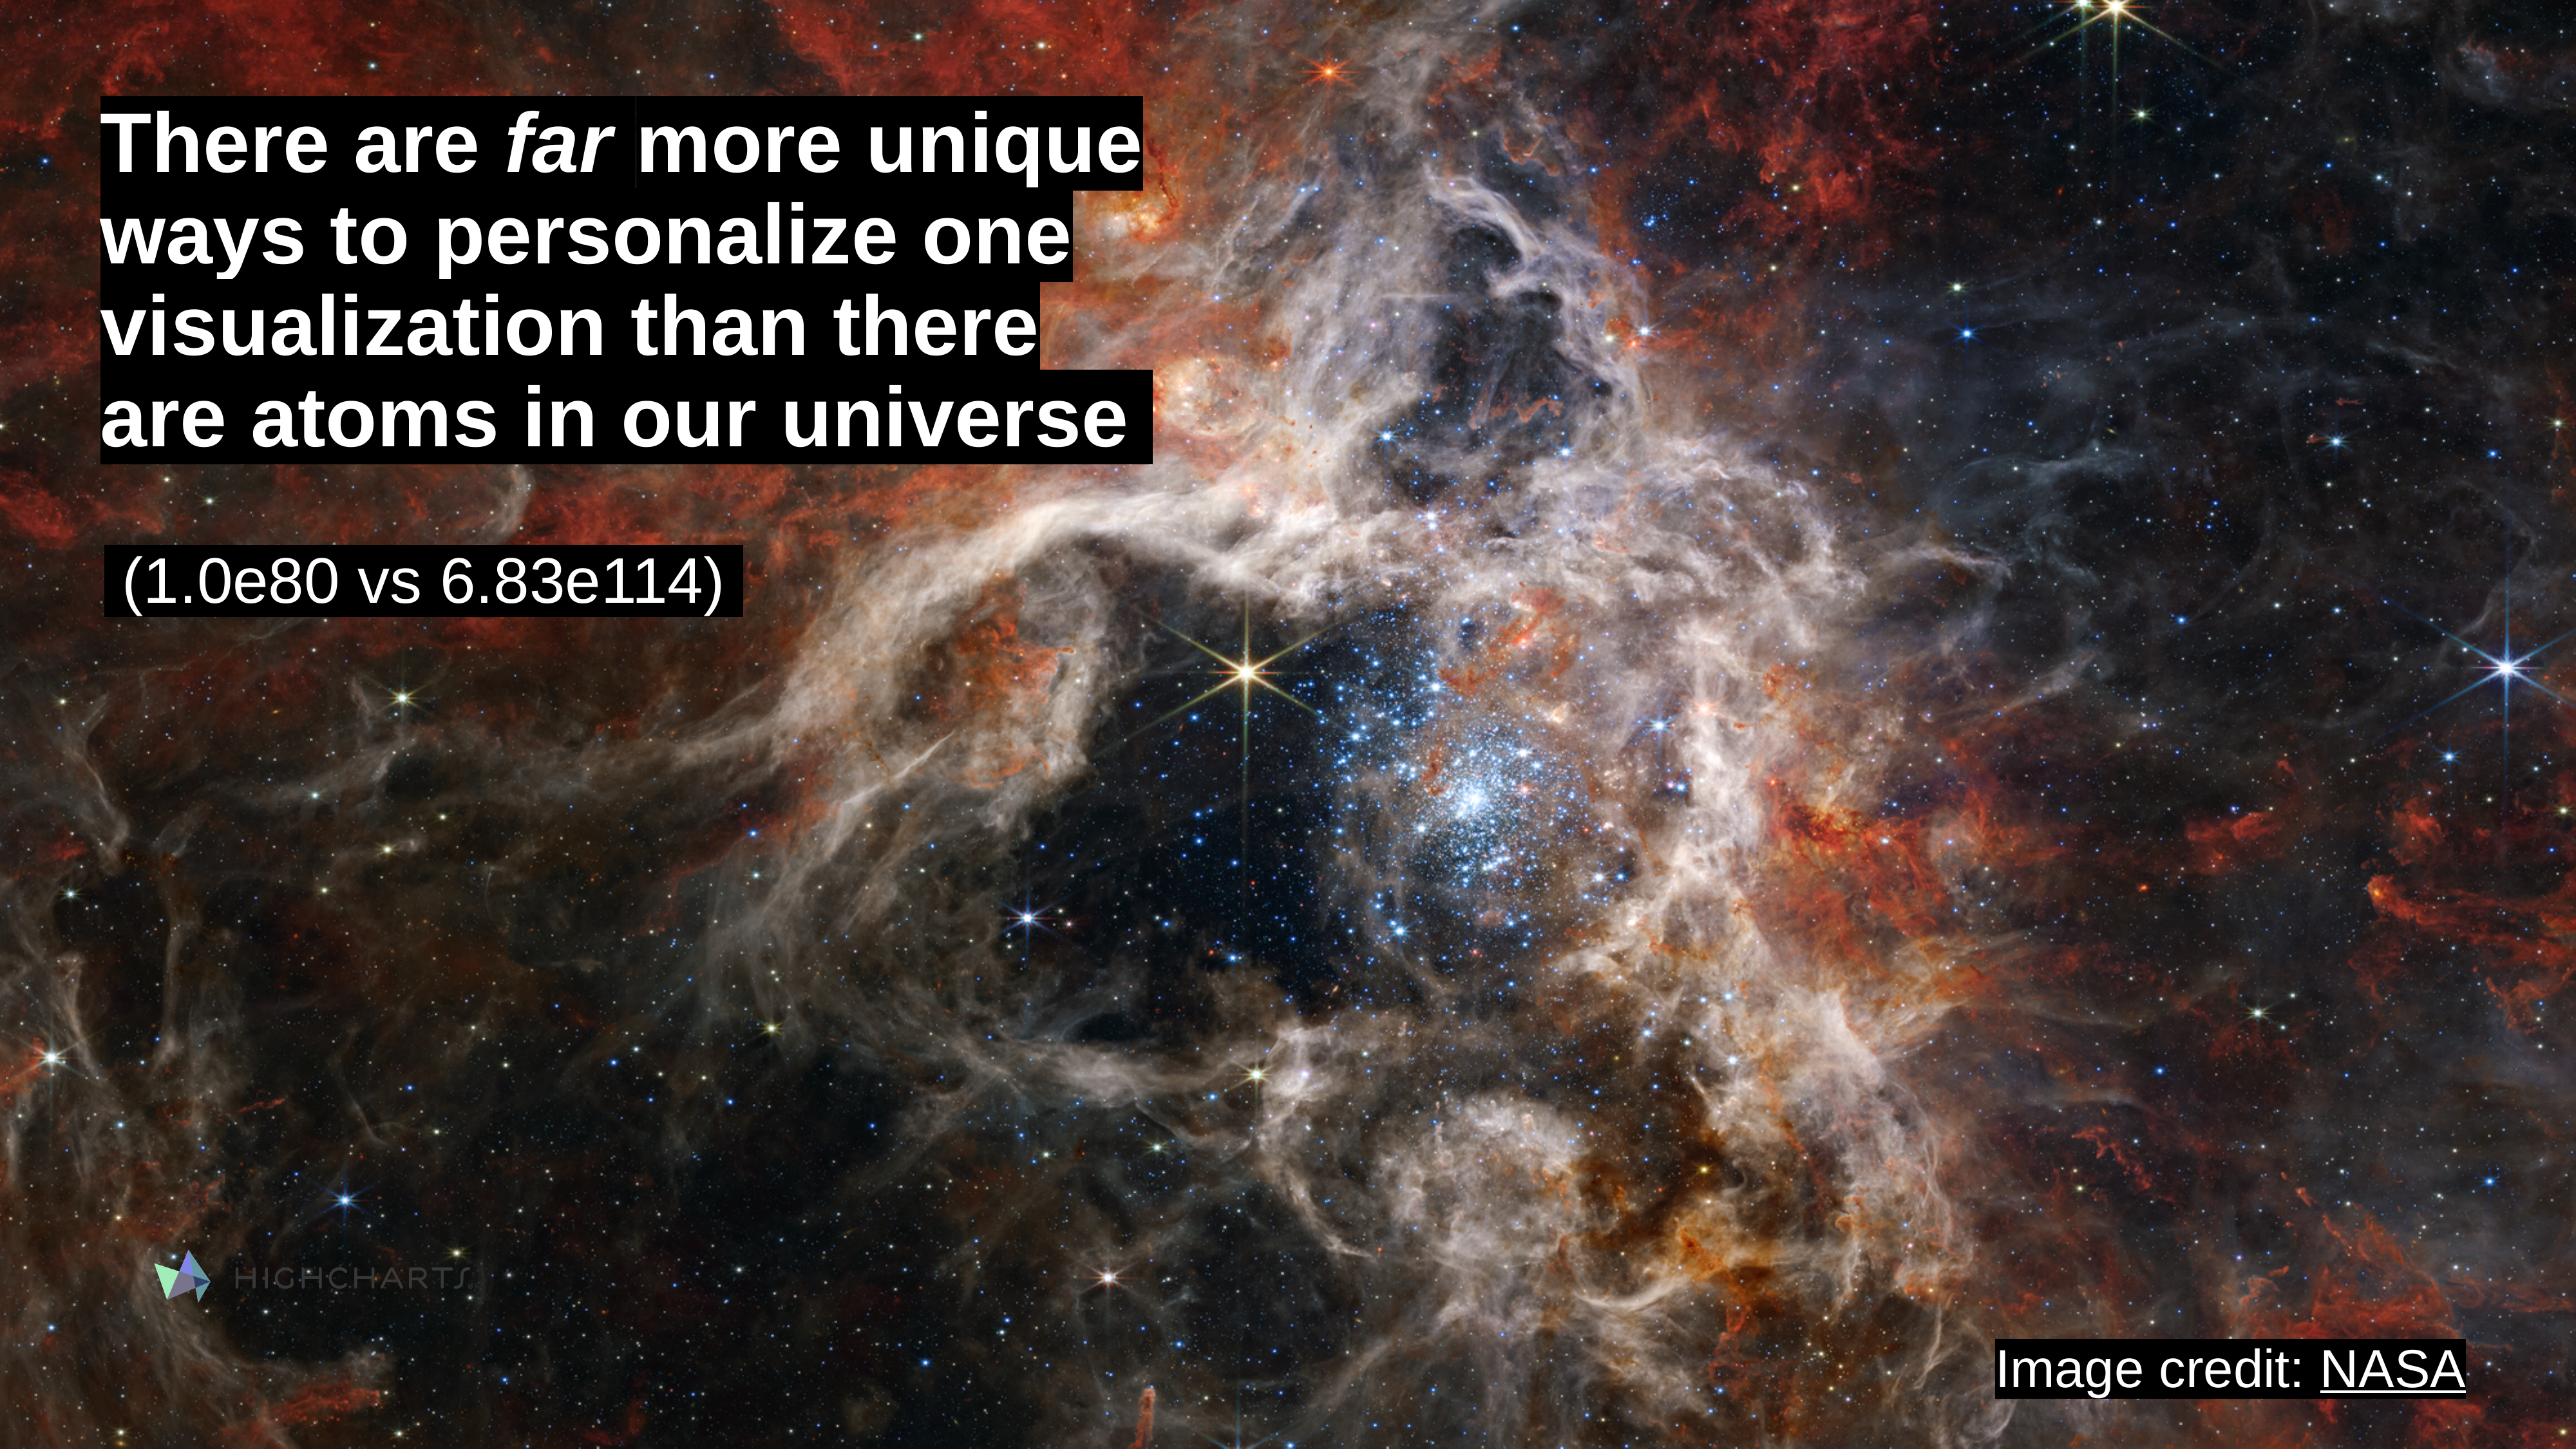

# There are far more unique ways to personalize one visualization than there are atoms in our universe
 (1.0e80 vs 6.83e114)
Image credit: NASA